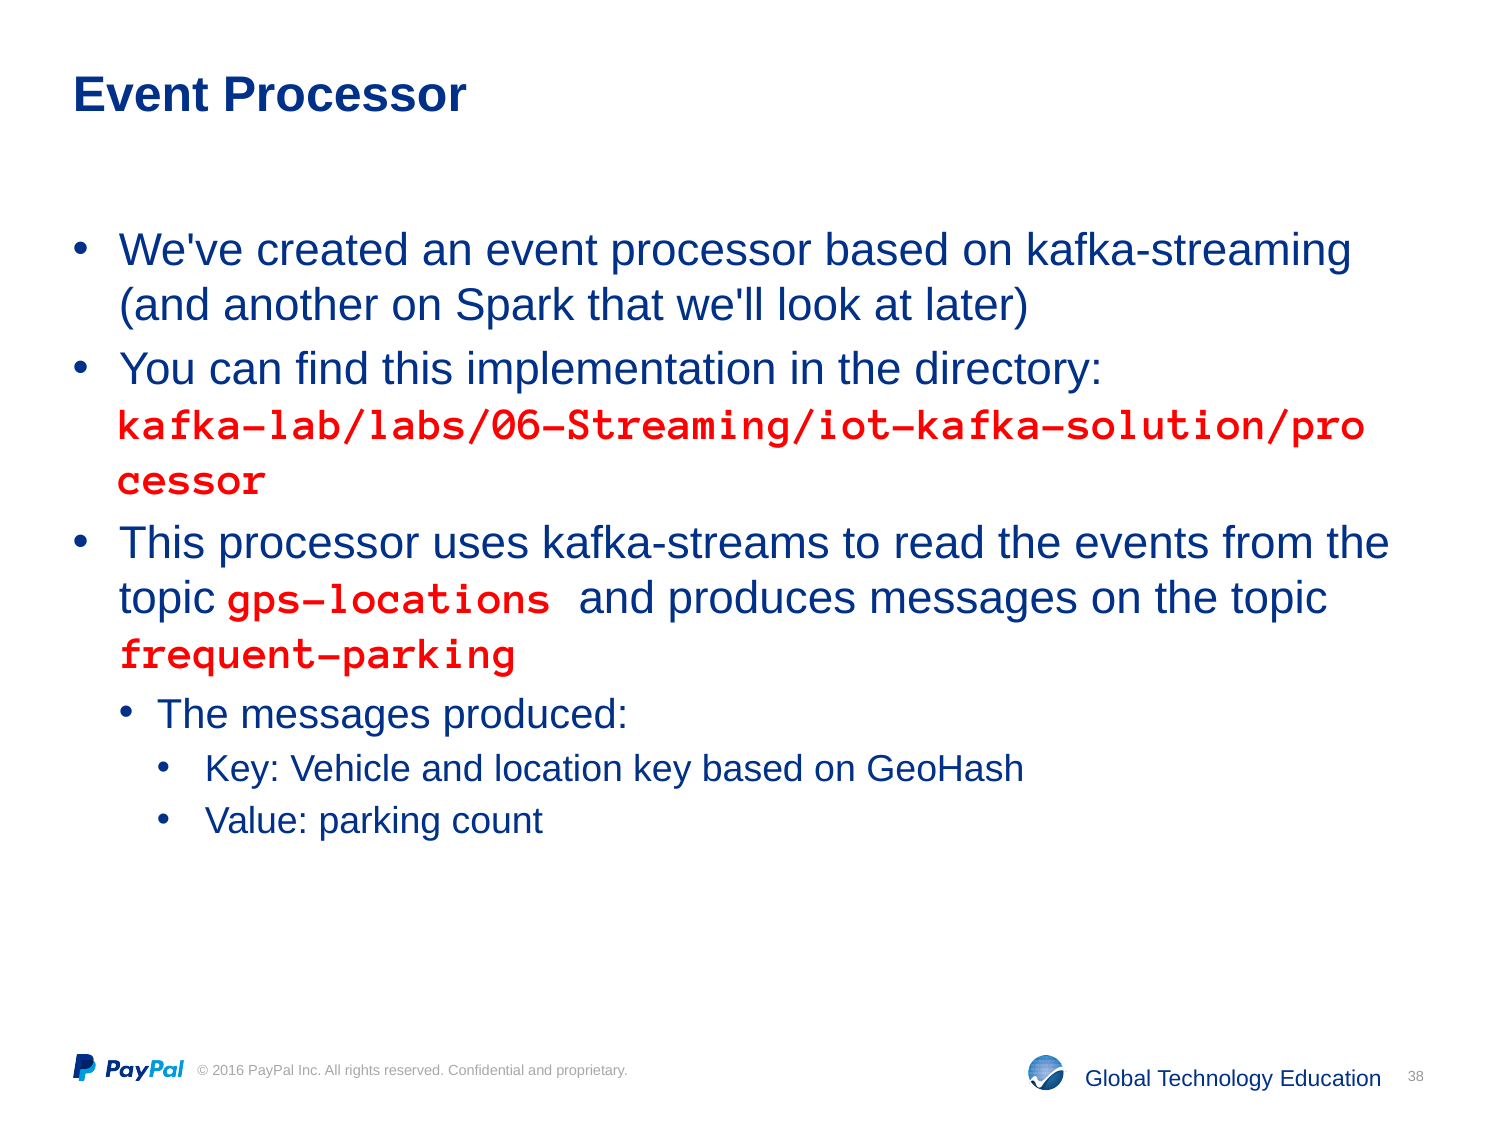

# Event Processor
We've created an event processor based on kafka-streaming (and another on Spark that we'll look at later)
You can find this implementation in the directory:
kafka-lab/labs/06-Streaming/iot-kafka-solution/processor
This processor uses kafka-streams to read the events from the topic gps-locations and produces messages on the topic frequent-parking
The messages produced:
Key: Vehicle and location key based on GeoHash
Value: parking count
38